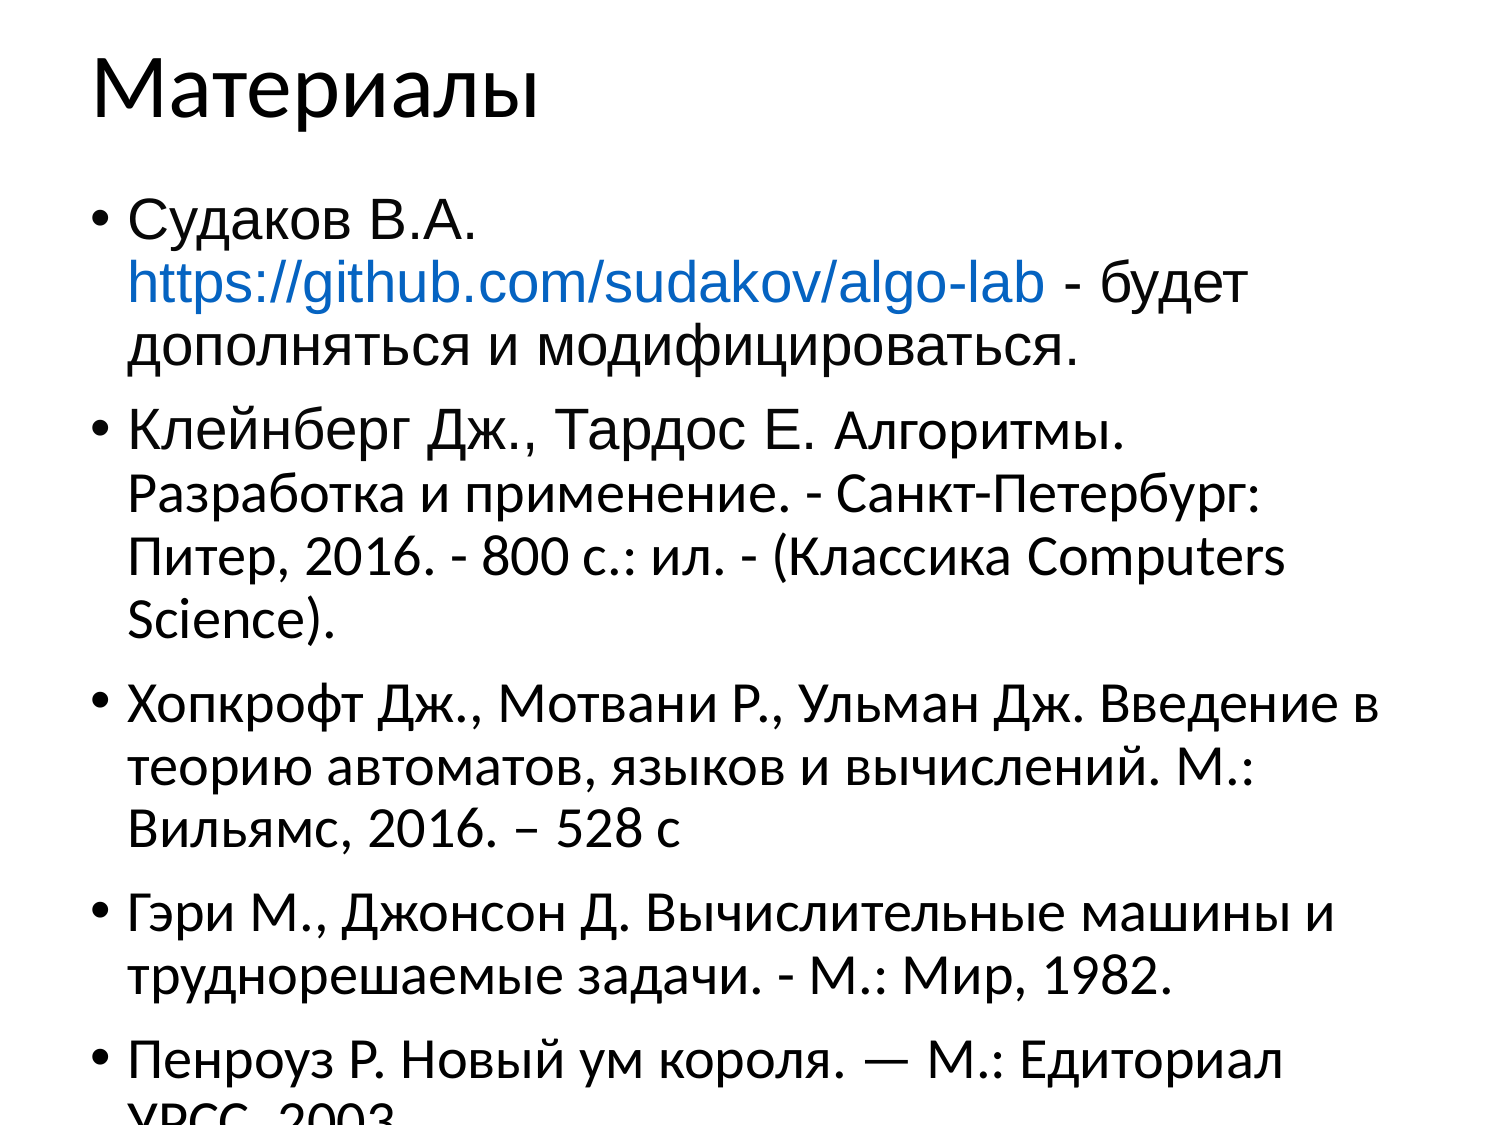

# Материалы
Судаков В.А. https://github.com/sudakov/algo-lab - будет дополняться и модифицироваться.
Клейнберг Дж., Тардос Е. Алгоритмы. Разработка и применение. - Санкт-Петербург: Питер, 2016. - 800 с.: ил. - (Классика Computers Science).
Хопкрофт Дж., Мотвани Р., Ульман Дж. Введение в теорию автоматов, языков и вычислений. М.: Вильямс, 2016. – 528 с
Гэри М., Джонсон Д. Вычислительные машины и труднорешаемые задачи. - М.: Мир, 1982.
Пенроуз Р. Новый ум короля. — М.: Едиториал УРСС, 2003.